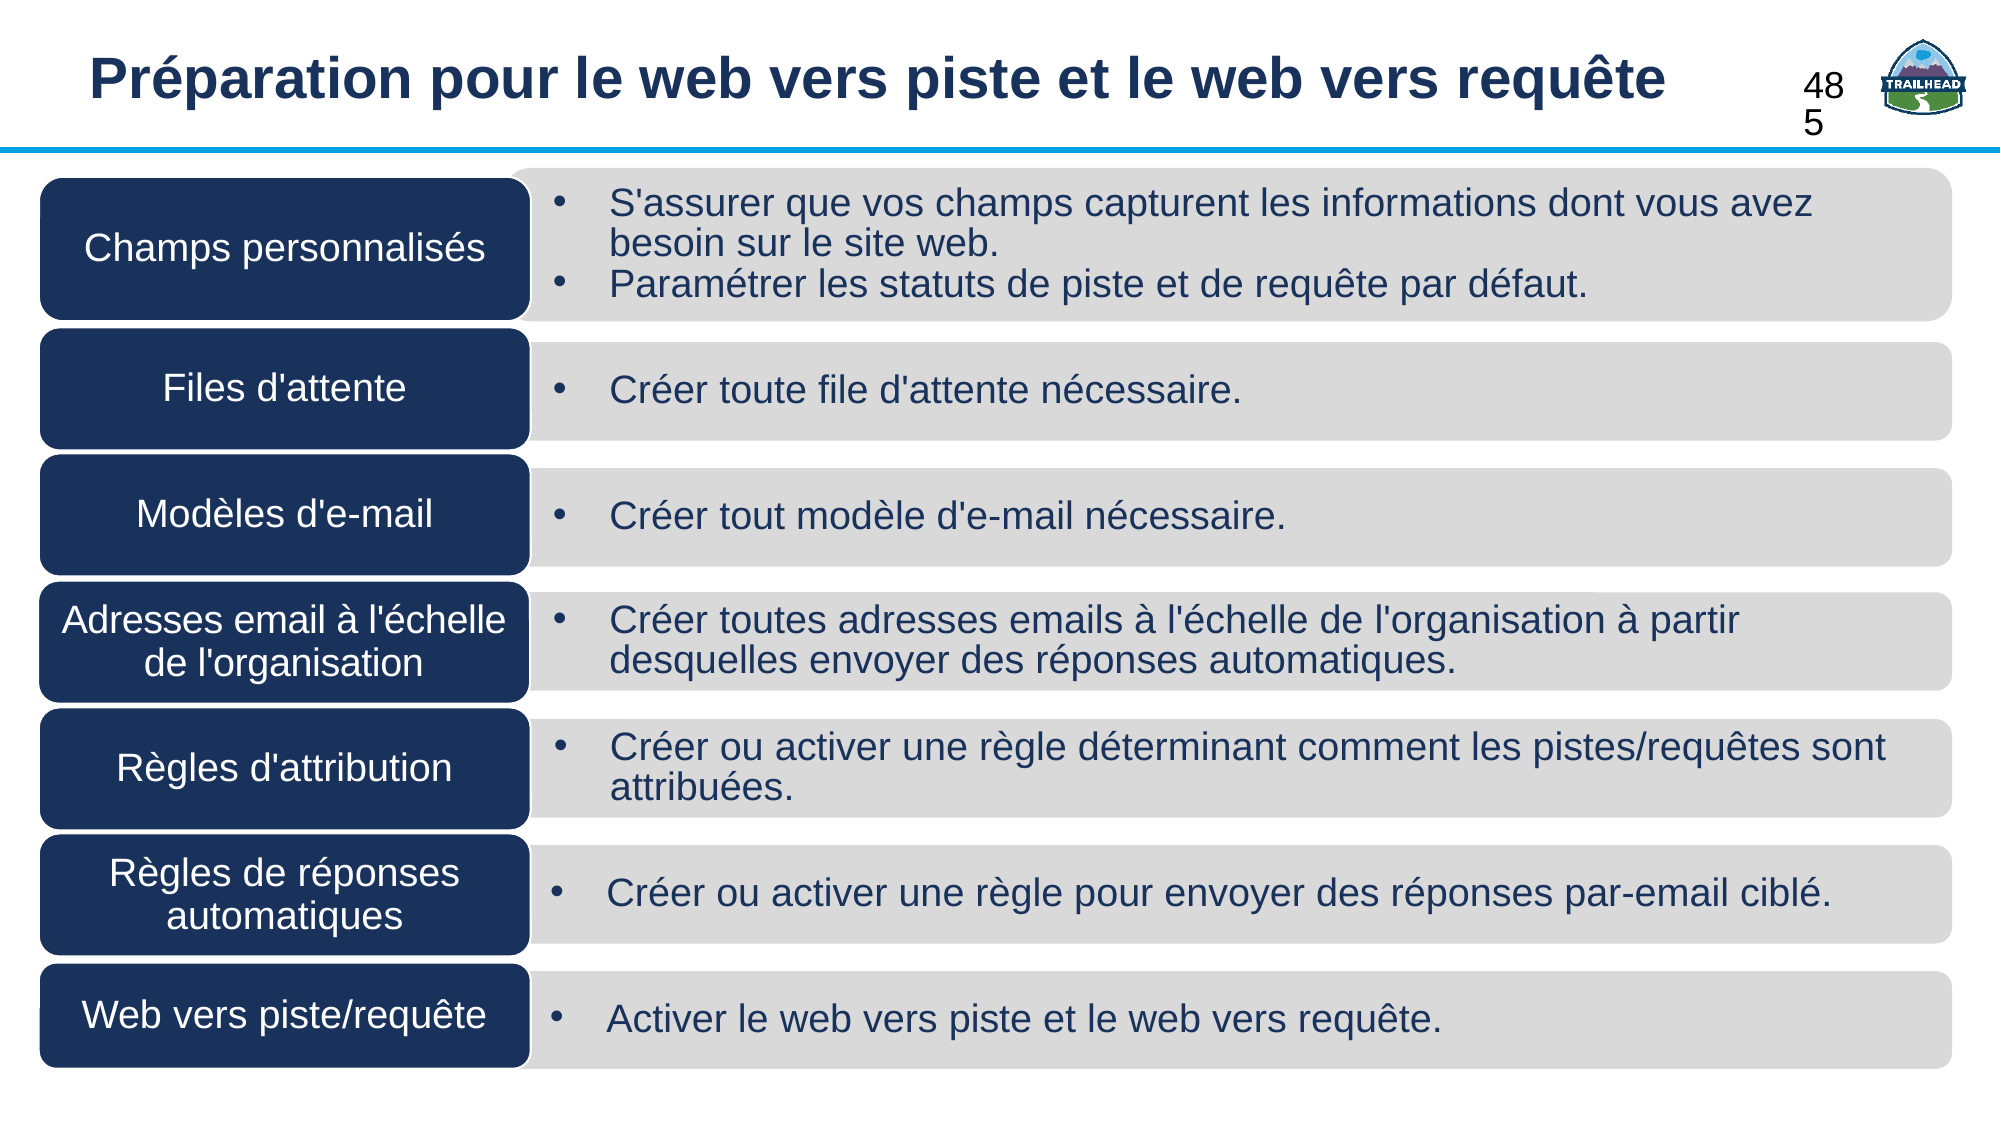

Préparation pour le web vers piste et le web vers requête
485
S'assurer que vos champs capturent les informations dont vous avez besoin sur le site web.
Paramétrer les statuts de piste et de requête par défaut.
Files d'attente
Modèles d'e-mail
Adresses email à l'échelle de l'organisation
Règles d'attribution
Règles de réponses automatiques
Web vers piste/requête
Créer toute file d'attente nécessaire.
Créer tout modèle d'e-mail nécessaire.
Créer toutes adresses emails à l'échelle de l'organisation à partir desquelles envoyer des réponses automatiques.
Créer ou activer une règle déterminant comment les pistes/requêtes sont attribuées.
Créer ou activer une règle pour envoyer des réponses par-email ciblé.
Activer le web vers piste et le web vers requête.
Champs personnalisés